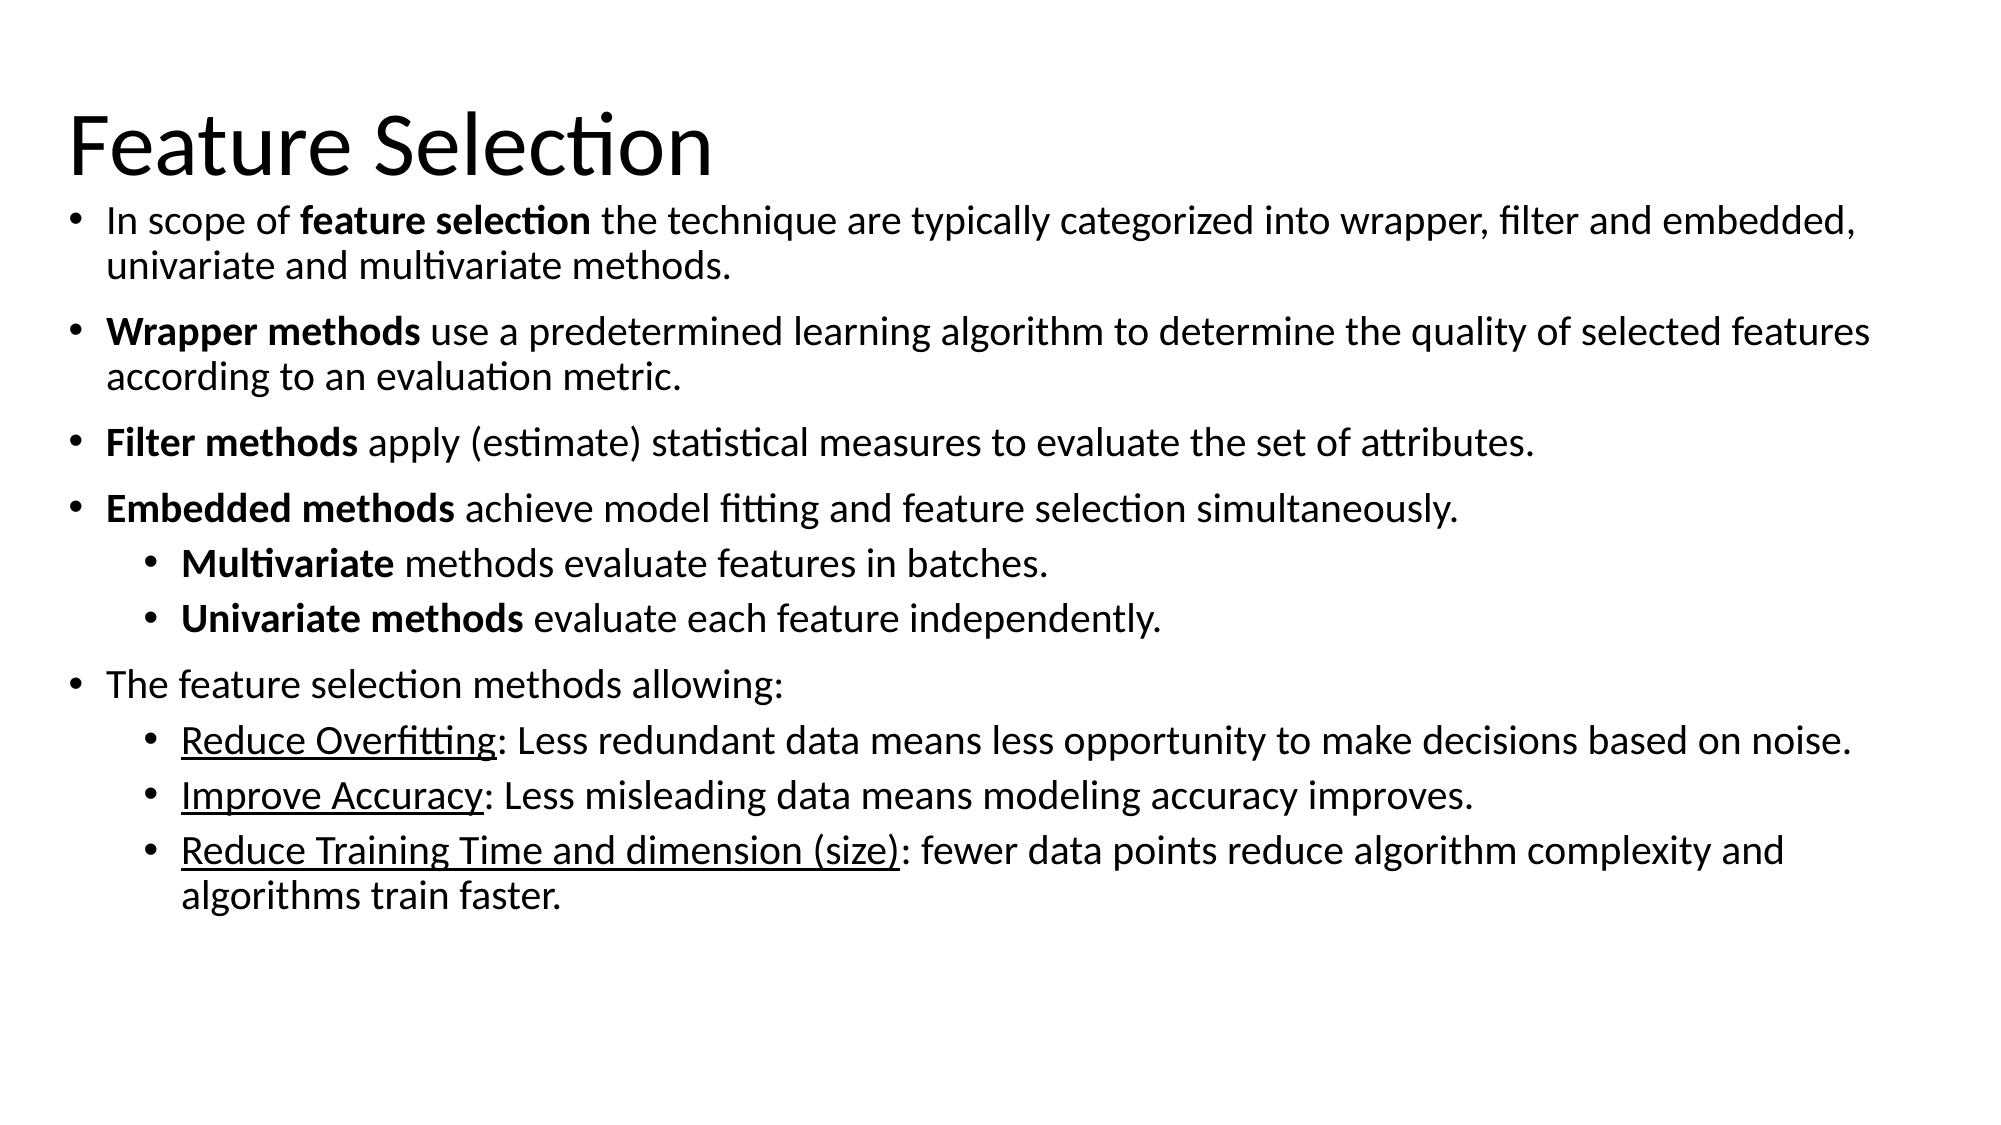

# Feature Selection

In scope of feature selection the technique are typically categorized into wrapper, filter and embedded, univariate and multivariate methods.
Wrapper methods use a predetermined learning algorithm to determine the quality of selected features according to an evaluation metric.
Filter methods apply (estimate) statistical measures to evaluate the set of attributes.
Embedded methods achieve model fitting and feature selection simultaneously.
Multivariate methods evaluate features in batches.
Univariate methods evaluate each feature independently.
The feature selection methods allowing:
Reduce Overfitting: Less redundant data means less opportunity to make decisions based on noise.
Improve Accuracy: Less misleading data means modeling accuracy improves.
Reduce Training Time and dimension (size): fewer data points reduce algorithm complexity and algorithms train faster.